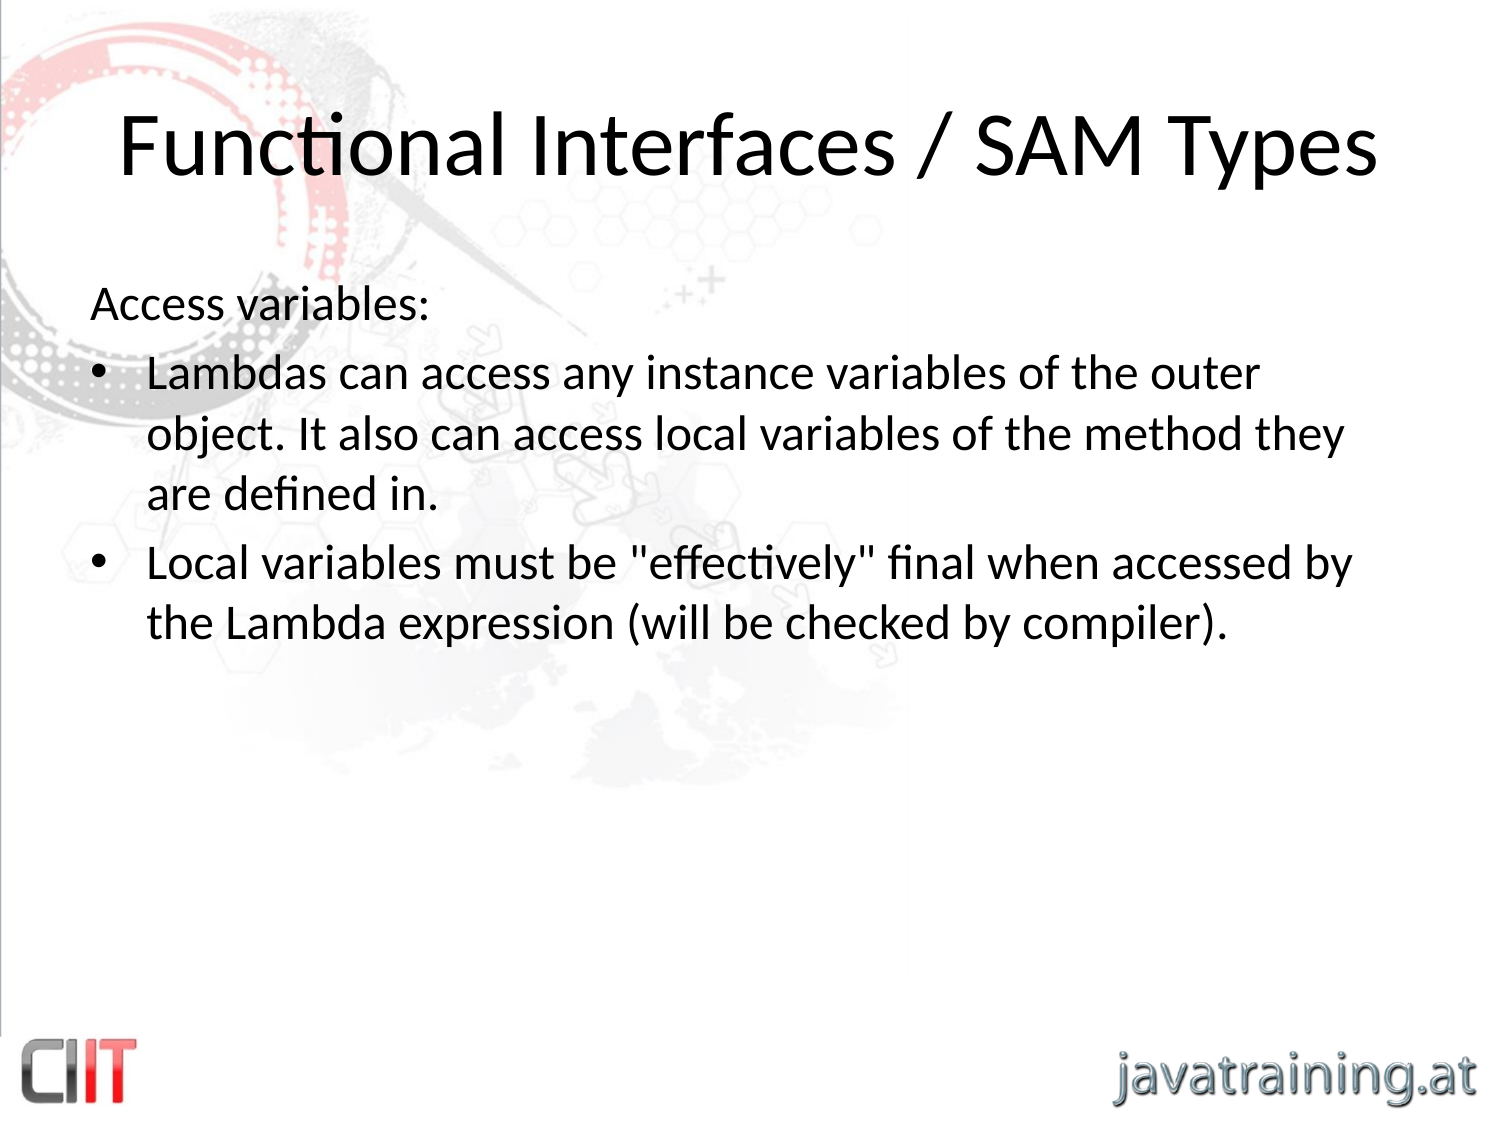

# Functional Interfaces / SAM Types
Access variables:
Lambdas can access any instance variables of the outer object. It also can access local variables of the method they are defined in.
Local variables must be "effectively" final when accessed by the Lambda expression (will be checked by compiler).